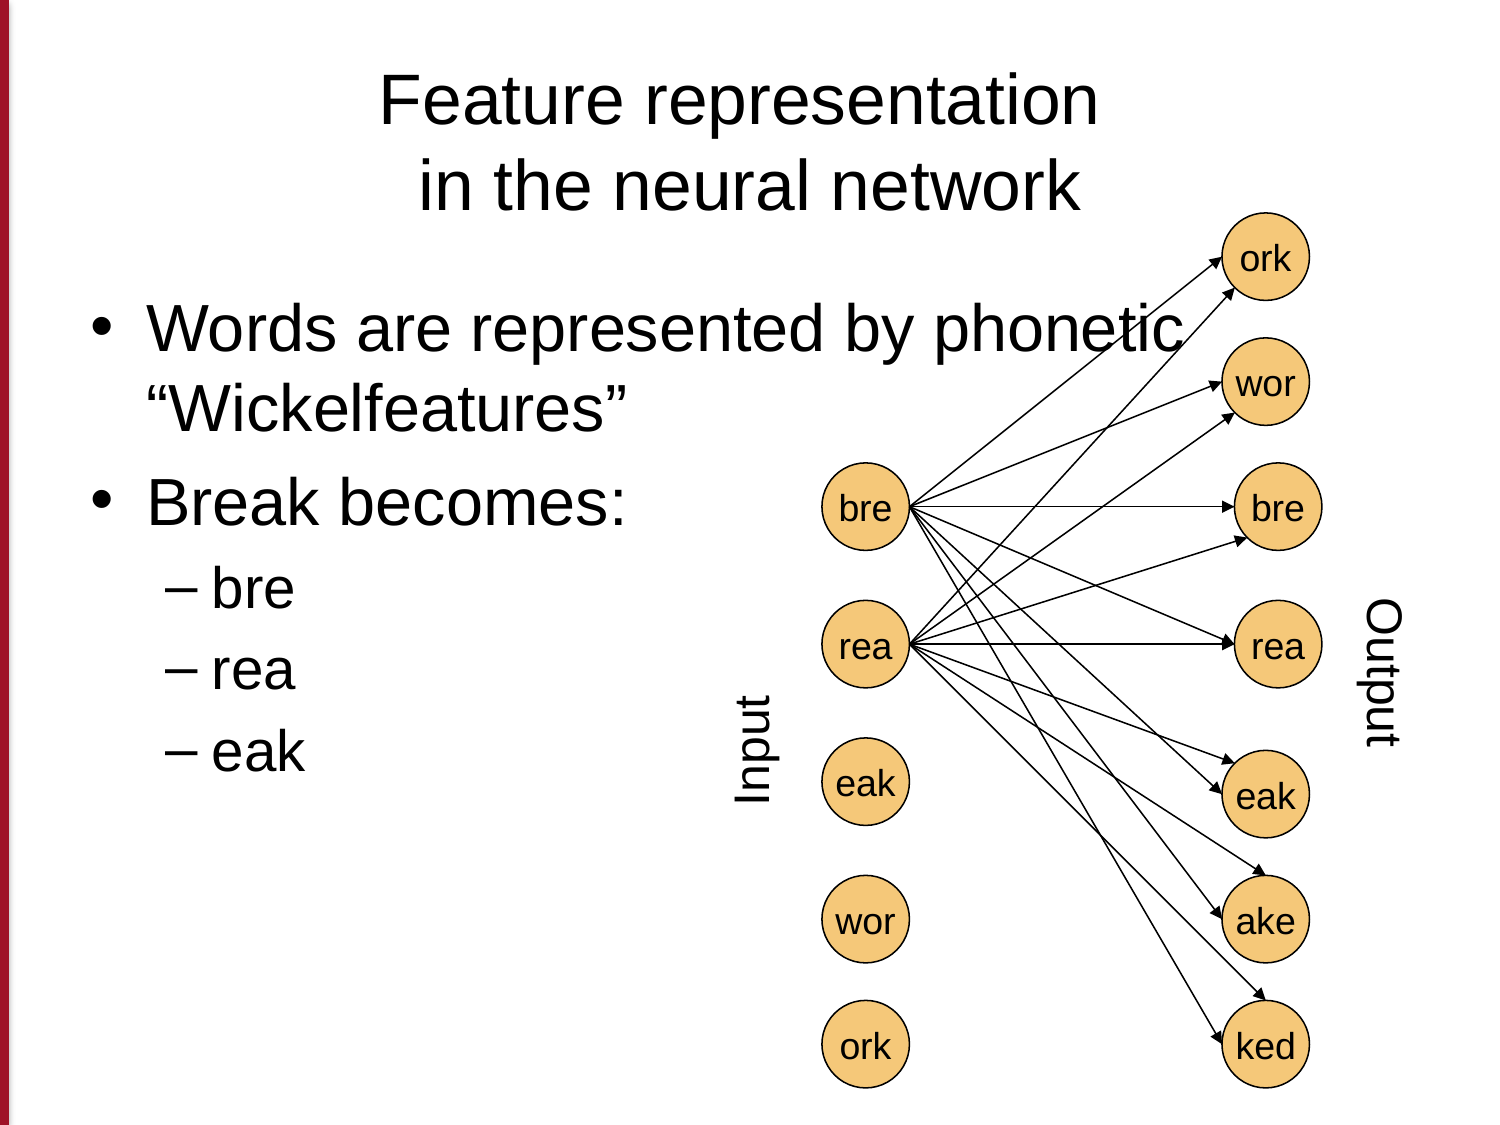

# Feature representation in the neural network
ork
Words are represented by phonetic “Wickelfeatures”
Break becomes:
bre
rea
eak
wor
bre
bre
rea
rea
Output
Input
eak
eak
wor
ake
ork
ked